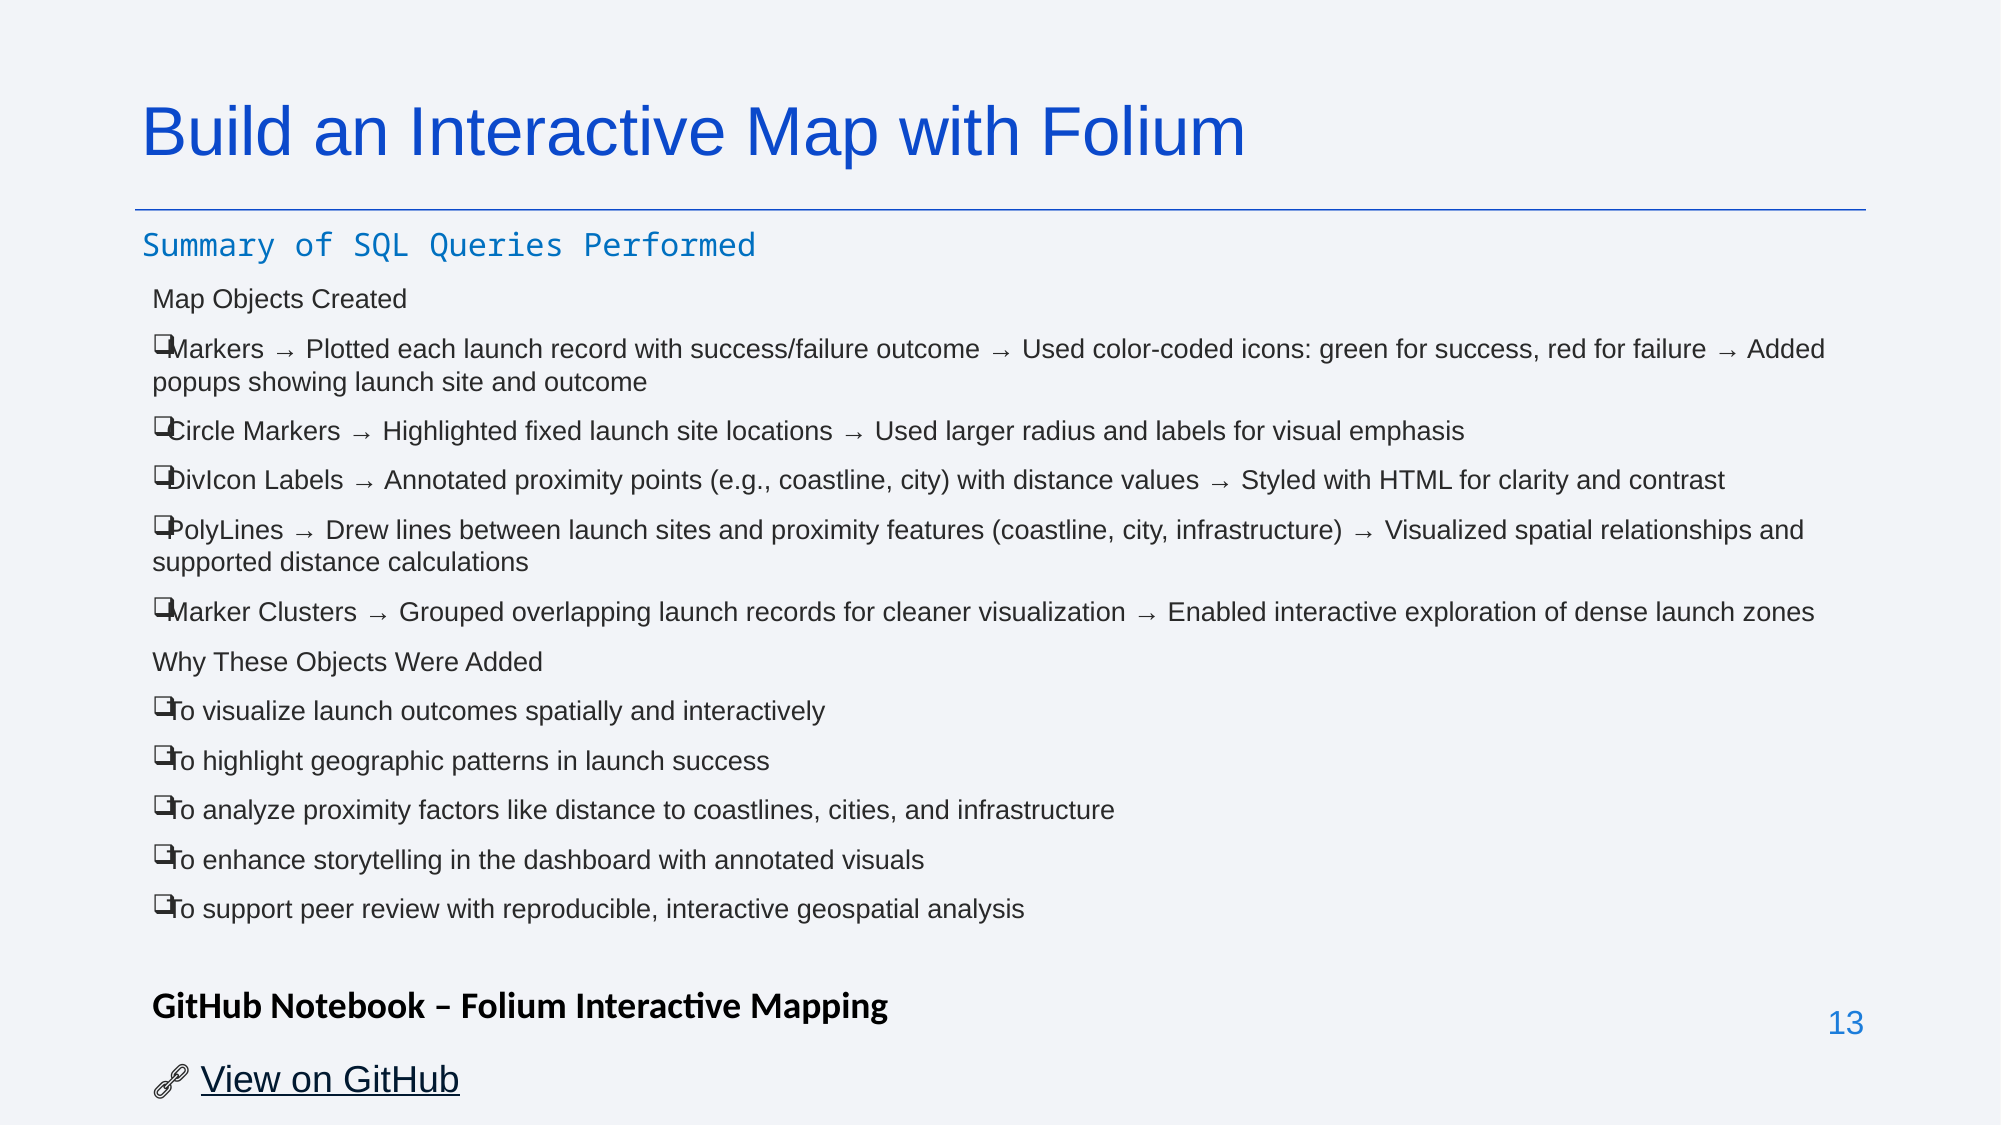

Build an Interactive Map with Folium
Summary of SQL Queries Performed
Map Objects Created
Markers → Plotted each launch record with success/failure outcome → Used color-coded icons: green for success, red for failure → Added popups showing launch site and outcome
Circle Markers → Highlighted fixed launch site locations → Used larger radius and labels for visual emphasis
DivIcon Labels → Annotated proximity points (e.g., coastline, city) with distance values → Styled with HTML for clarity and contrast
PolyLines → Drew lines between launch sites and proximity features (coastline, city, infrastructure) → Visualized spatial relationships and supported distance calculations
Marker Clusters → Grouped overlapping launch records for cleaner visualization → Enabled interactive exploration of dense launch zones
Why These Objects Were Added
To visualize launch outcomes spatially and interactively
To highlight geographic patterns in launch success
To analyze proximity factors like distance to coastlines, cities, and infrastructure
To enhance storytelling in the dashboard with annotated visuals
To support peer review with reproducible, interactive geospatial analysis

GitHub Notebook – Folium Interactive Mapping
🔗 View on GitHub
13